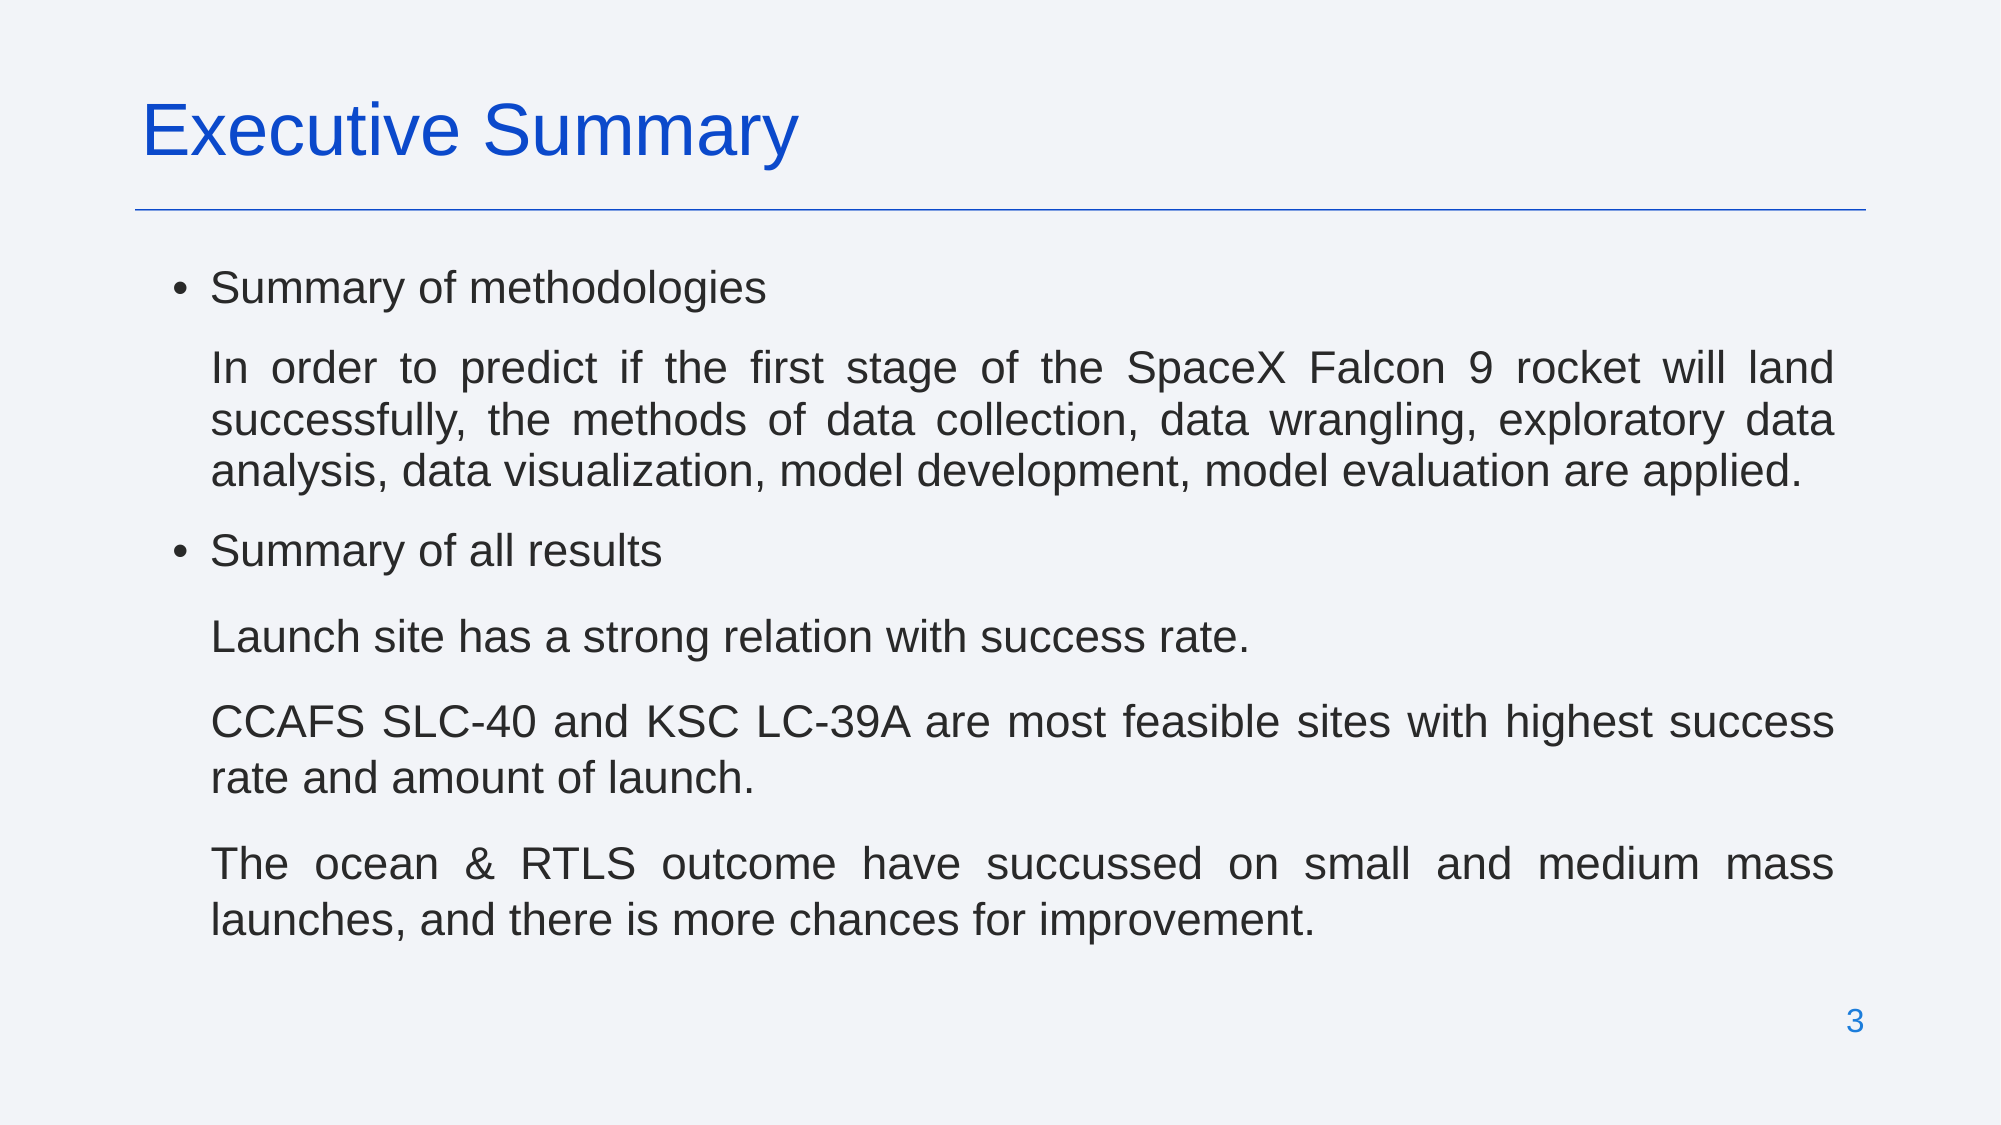

Executive Summary
Summary of methodologies
In order to predict if the first stage of the SpaceX Falcon 9 rocket will land successfully, the methods of data collection, data wrangling, exploratory data analysis, data visualization, model development, model evaluation are applied.
Summary of all results
Launch site has a strong relation with success rate.
CCAFS SLC-40 and KSC LC-39A are most feasible sites with highest success rate and amount of launch.
The ocean & RTLS outcome have succussed on small and medium mass launches, and there is more chances for improvement.

3